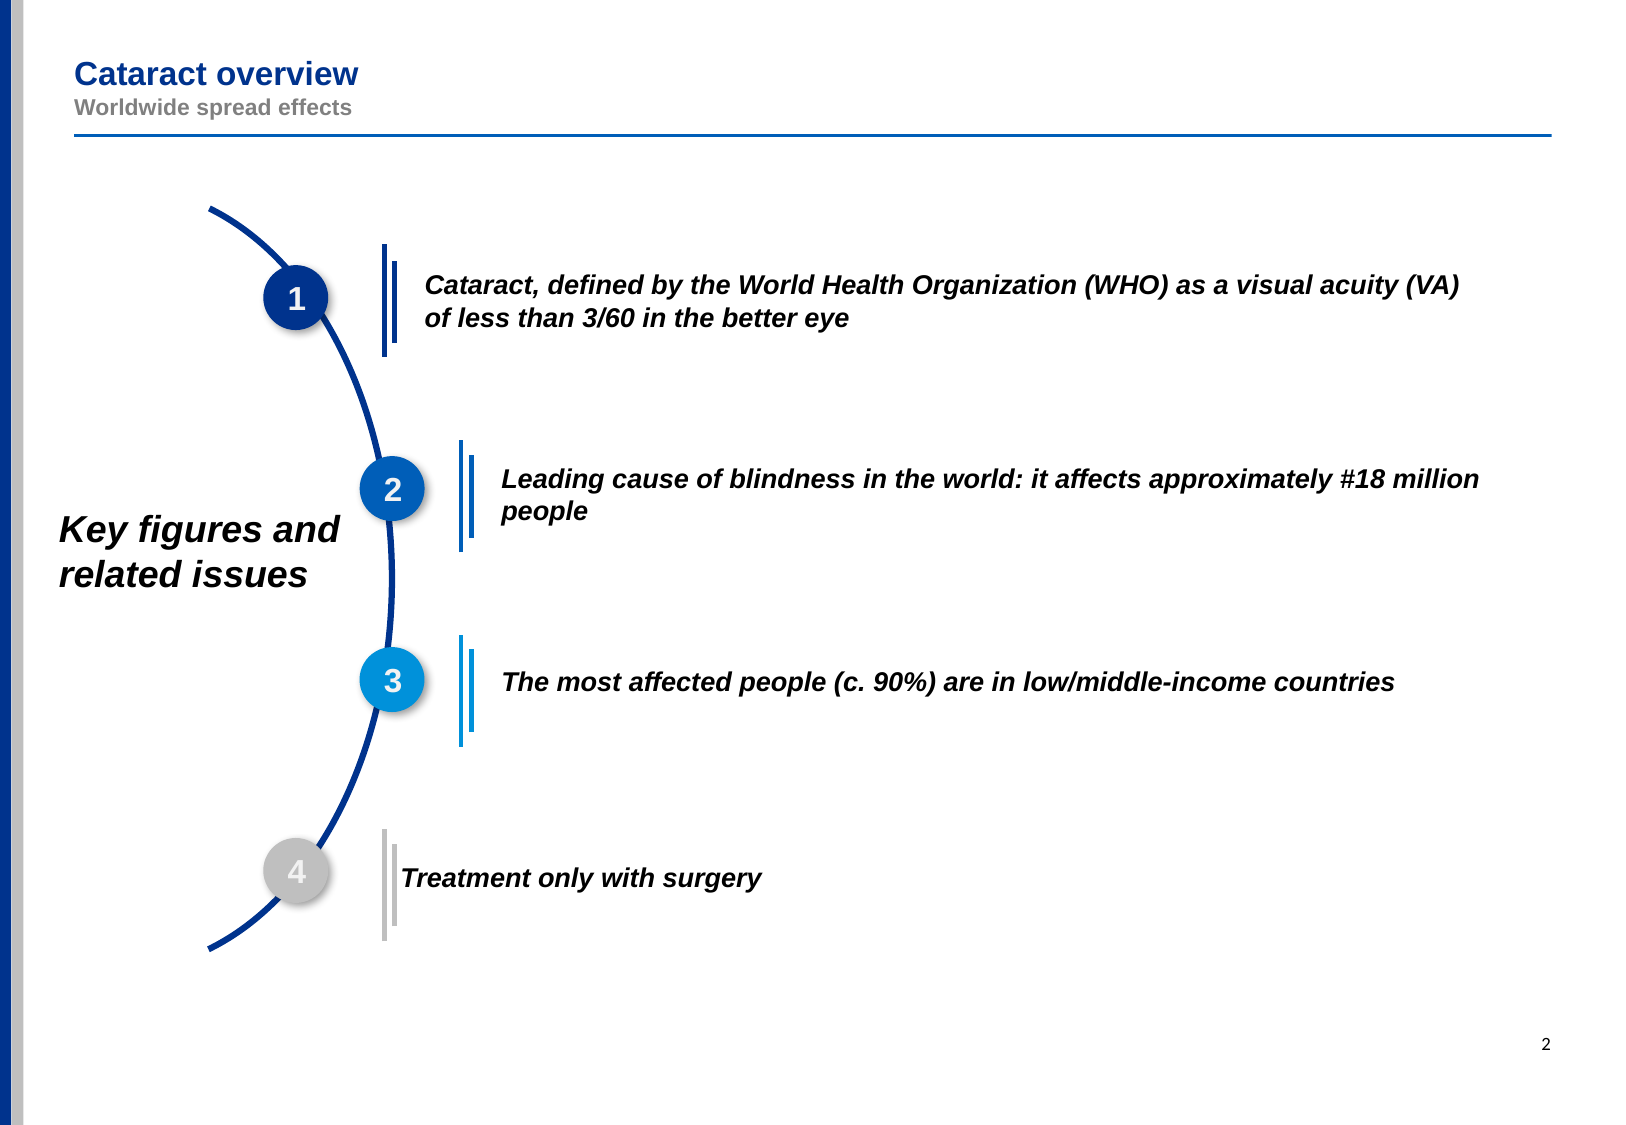

Cataract overview
Worldwide spread effects

1
Cataract, defined by the World Health Organization (WHO) as a visual acuity (VA) of less than 3/60 in the better eye

2
Leading cause of blindness in the world: it affects approximately #18 million people
Key figures and related issues
3
The most affected people (c. 90%) are in low/middle-income countries
4
Treatment only with surgery